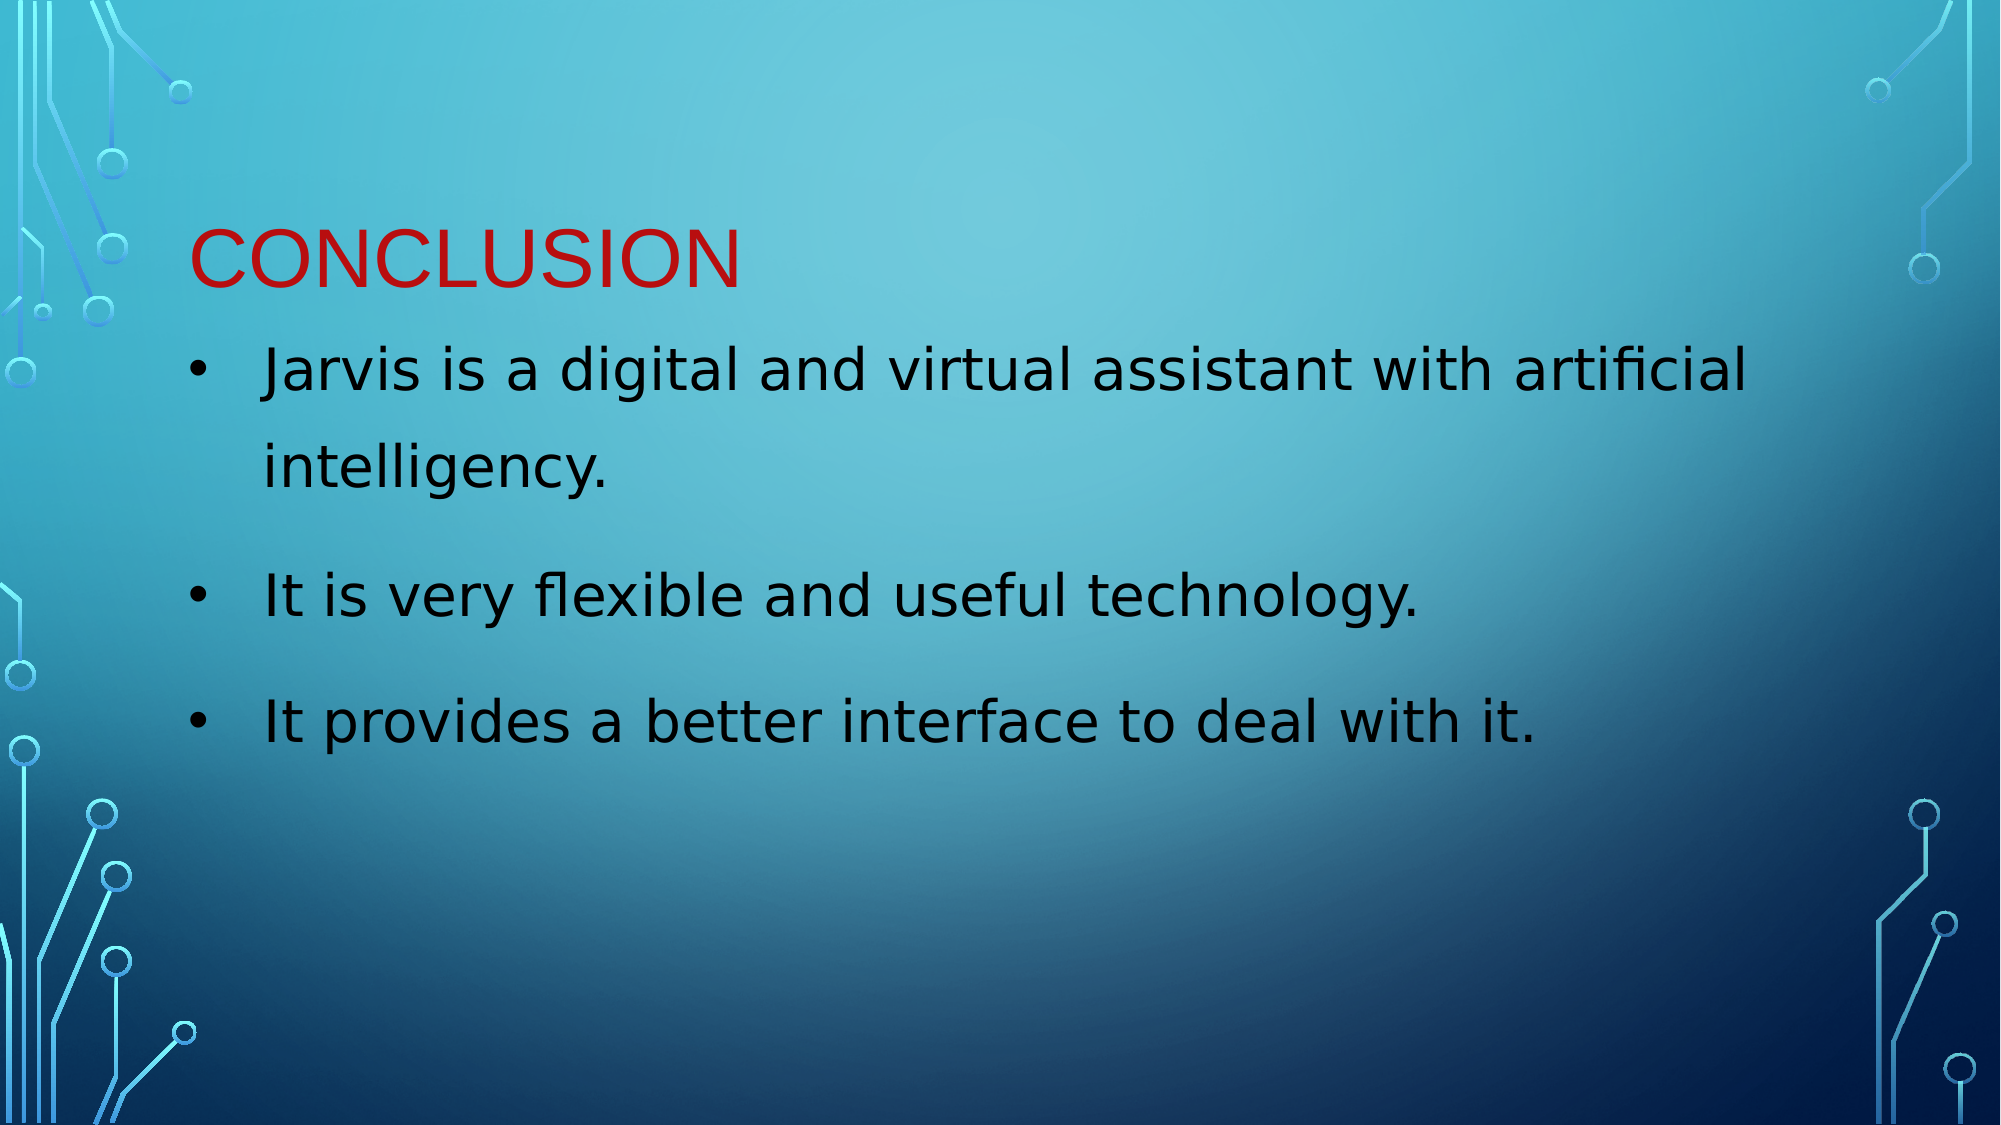

CONCLUSION
Jarvis is a digital and virtual assistant with artificial
    intelligency.
It is very flexible and useful technology.
It provides a better interface to deal with it.